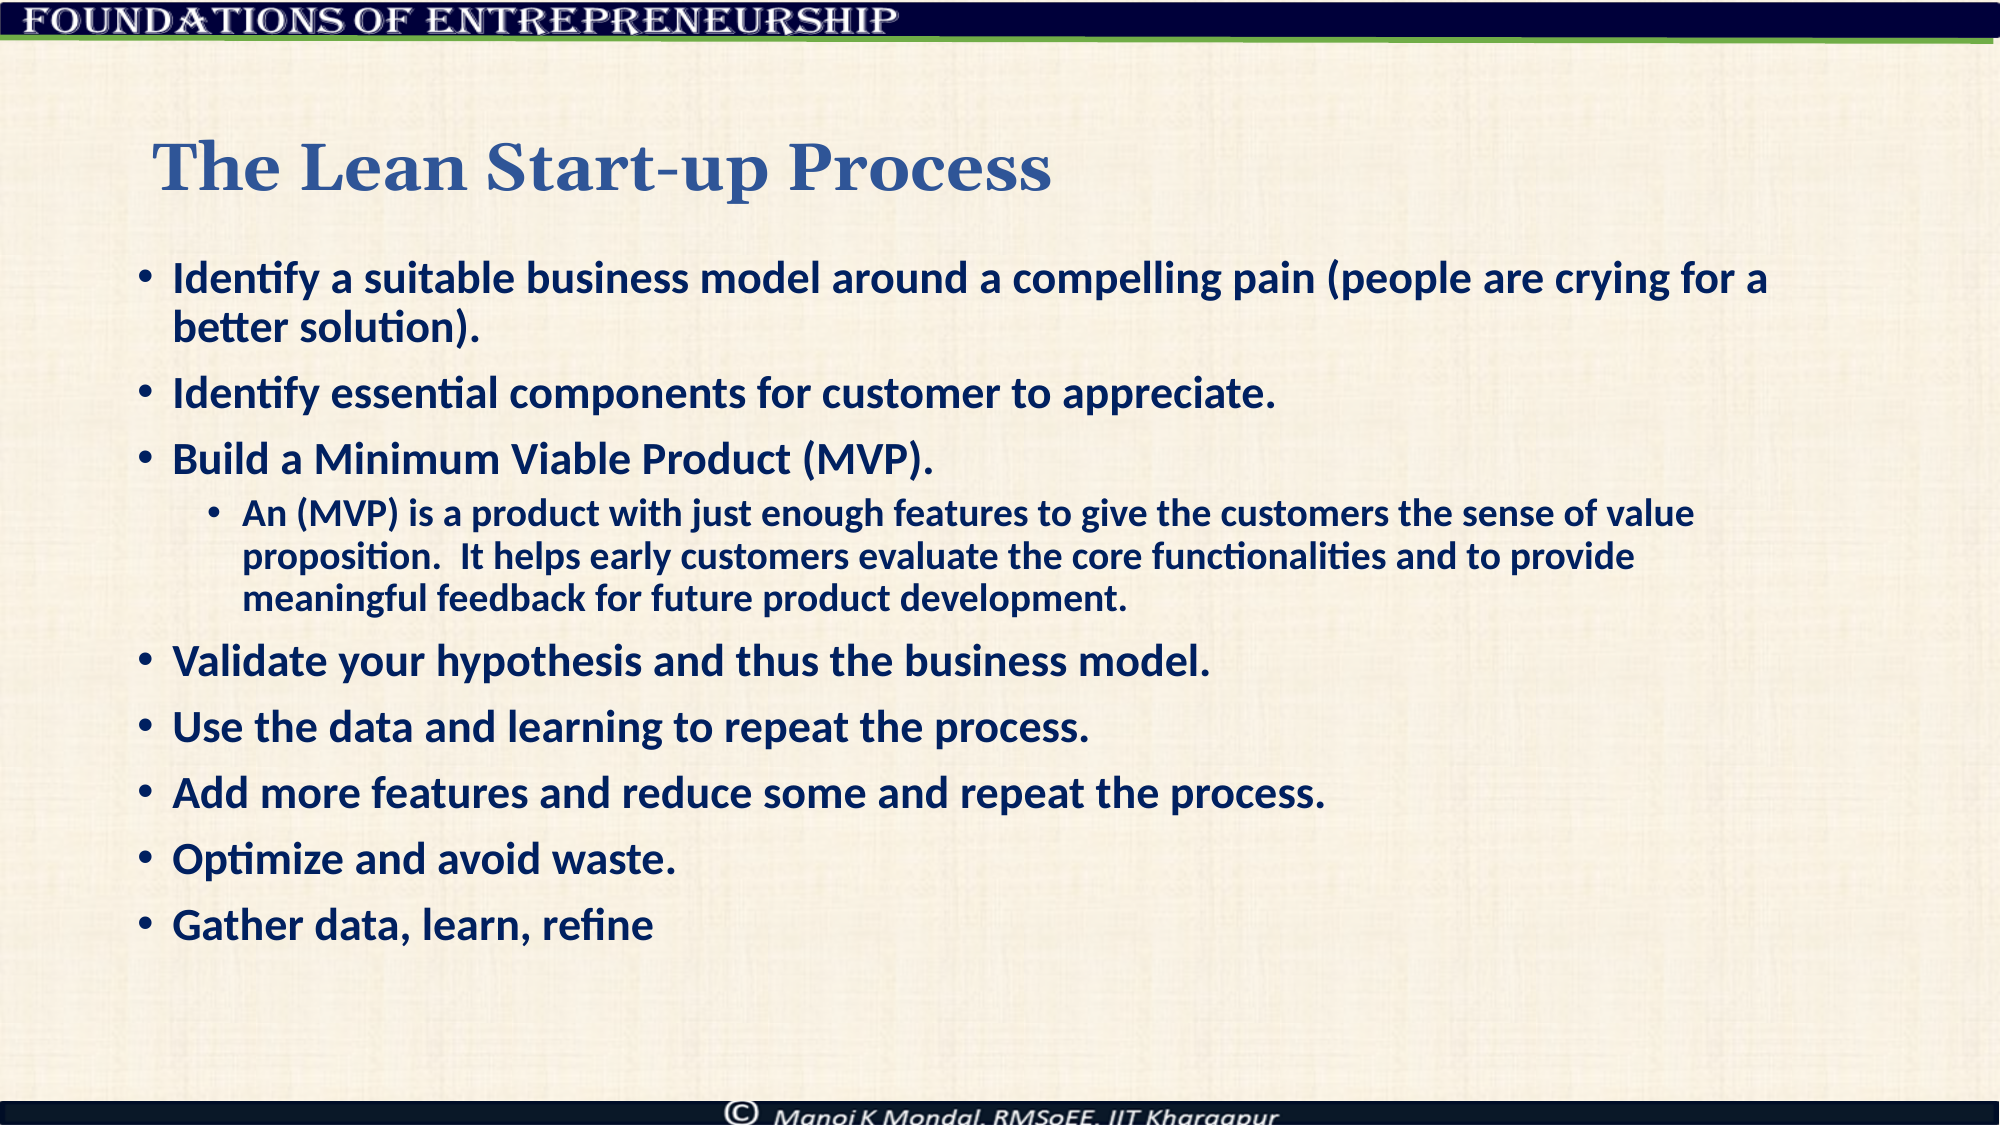

# The Lean Start-up Process
Identify a suitable business model around a compelling pain (people are crying for a better solution).
Identify essential components for customer to appreciate.
Build a Minimum Viable Product (MVP).
An (MVP) is a product with just enough features to give the customers the sense of value proposition.  It helps early customers evaluate the core functionalities and to provide meaningful feedback for future product development.
Validate your hypothesis and thus the business model.
Use the data and learning to repeat the process.
Add more features and reduce some and repeat the process.
Optimize and avoid waste.
Gather data, learn, refine